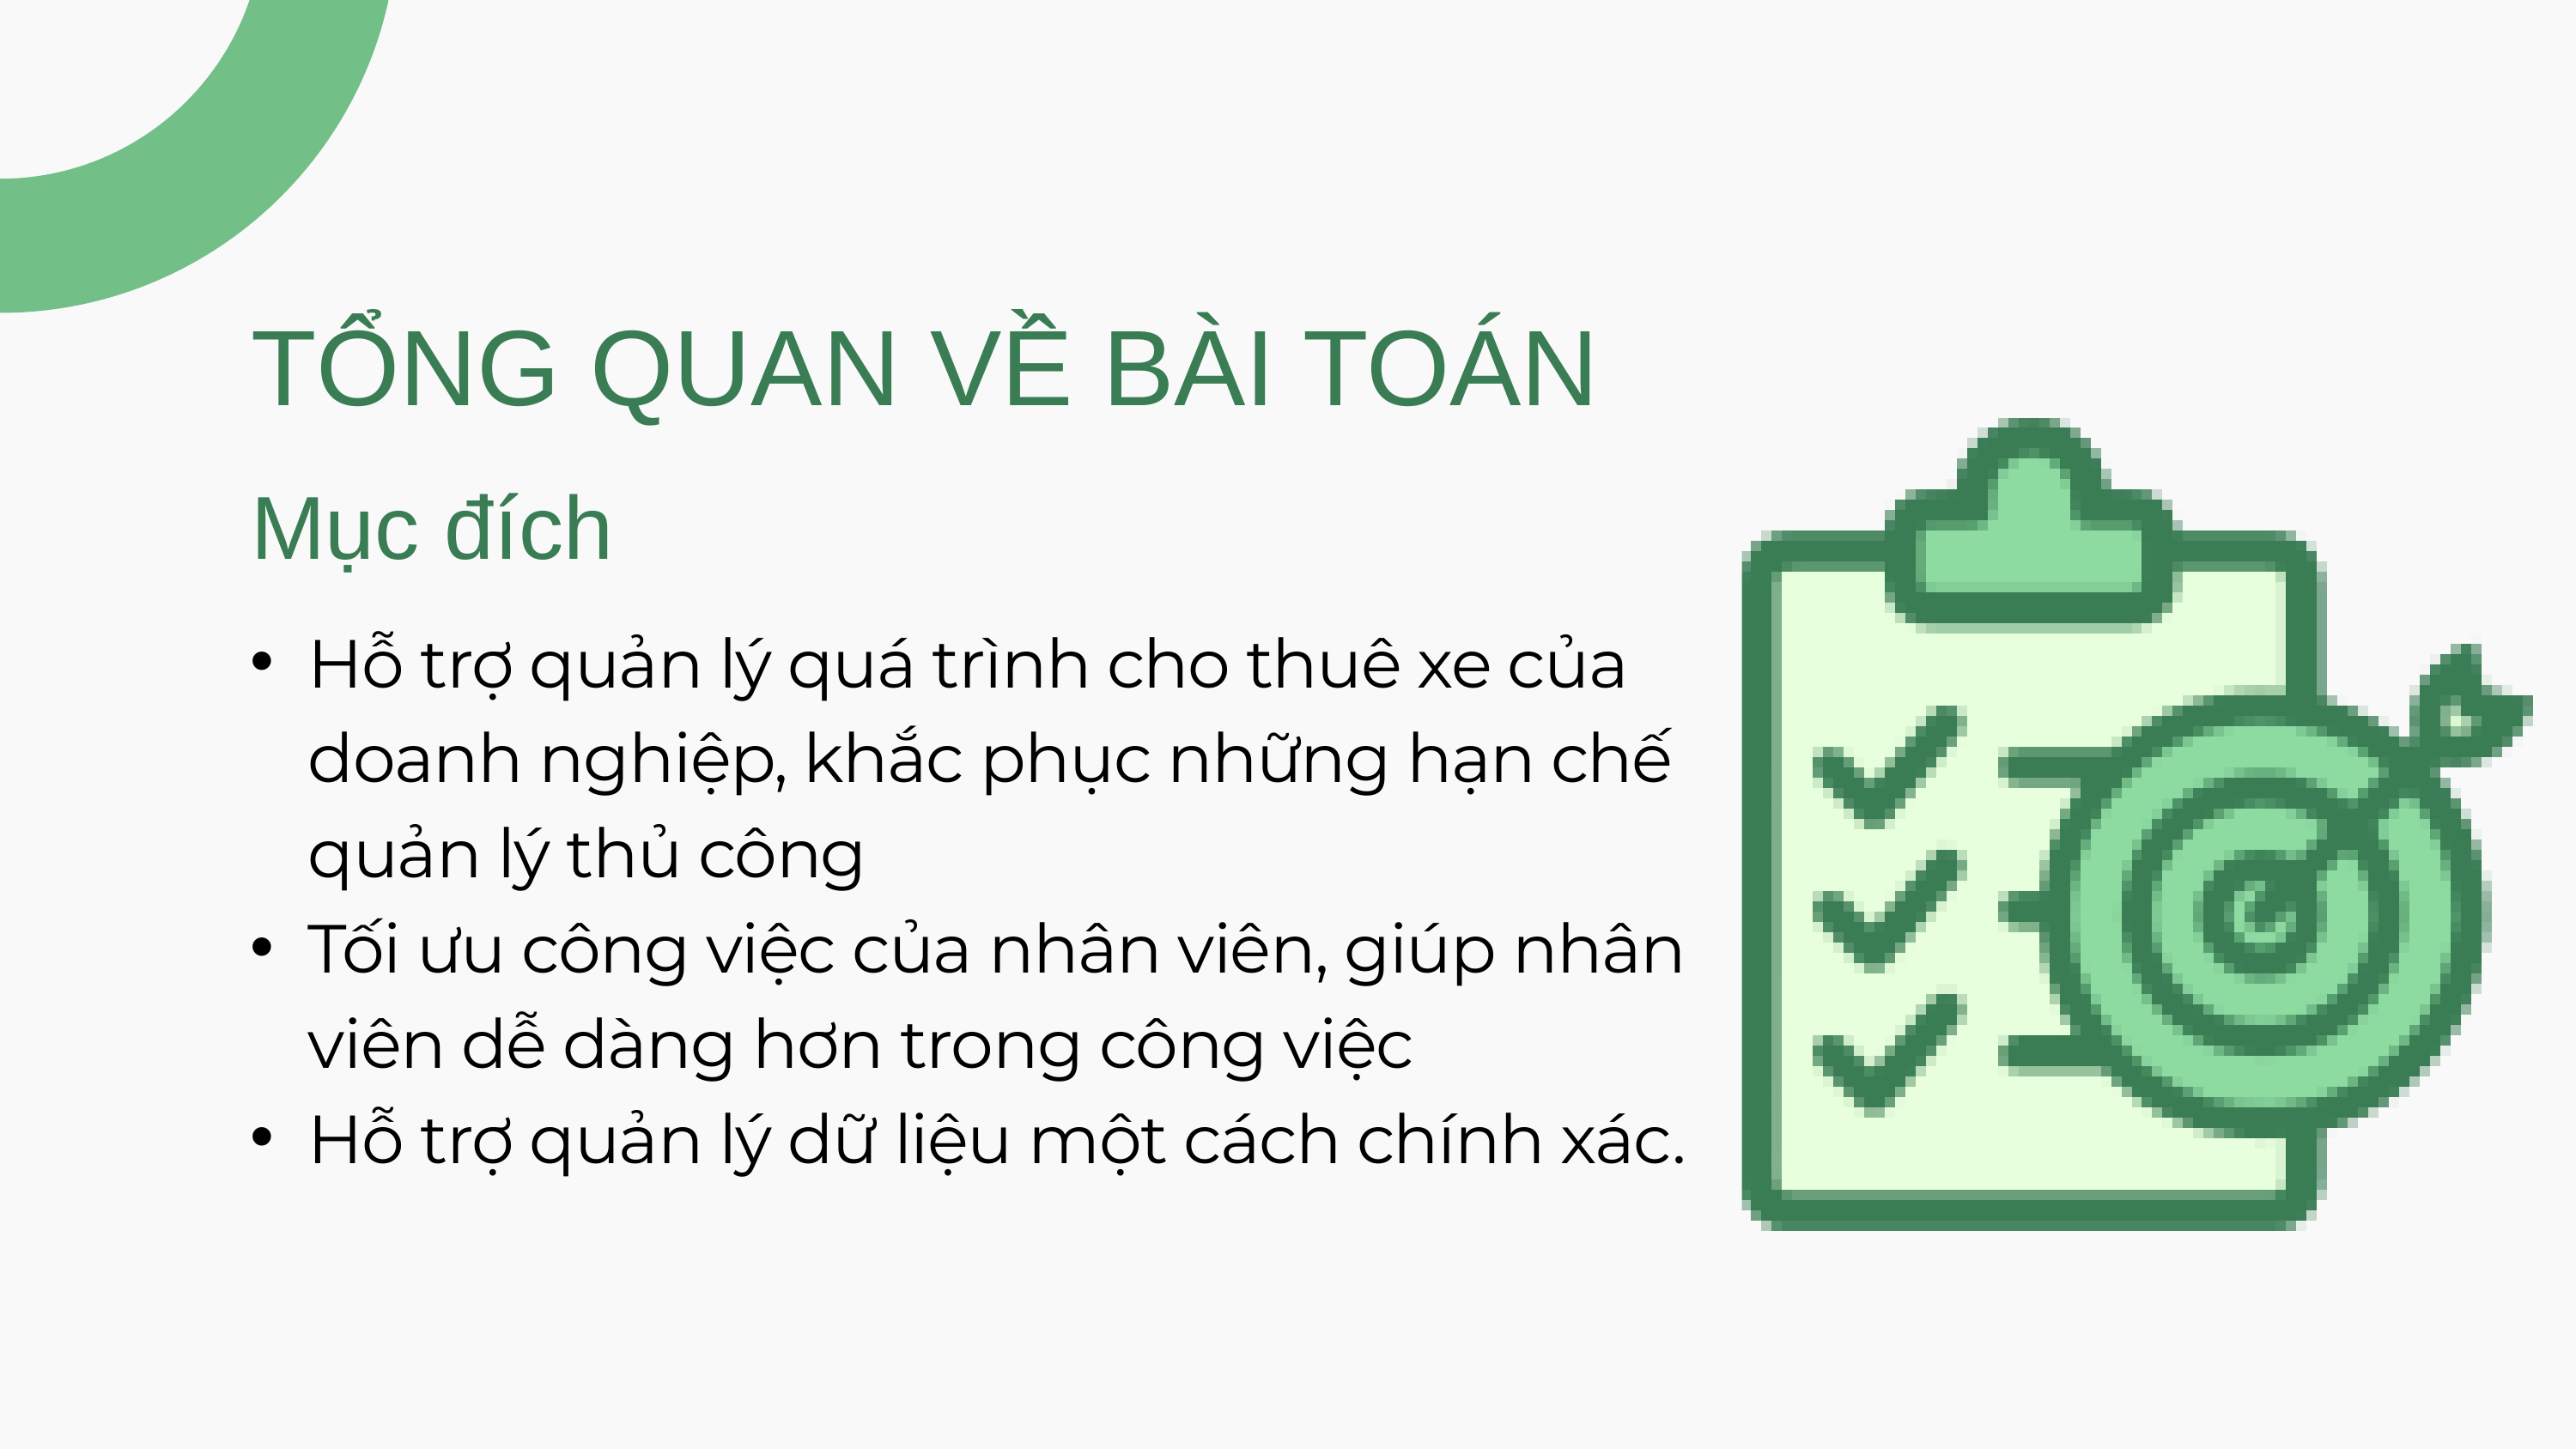

TỔNG QUAN VỀ BÀI TOÁN

Mục đích
Hỗ trợ quản lý quá trình cho thuê xe của doanh nghiệp, khắc phục những hạn chế quản lý thủ công
Tối ưu công việc của nhân viên, giúp nhân viên dễ dàng hơn trong công việc
Hỗ trợ quản lý dữ liệu một cách chính xác.